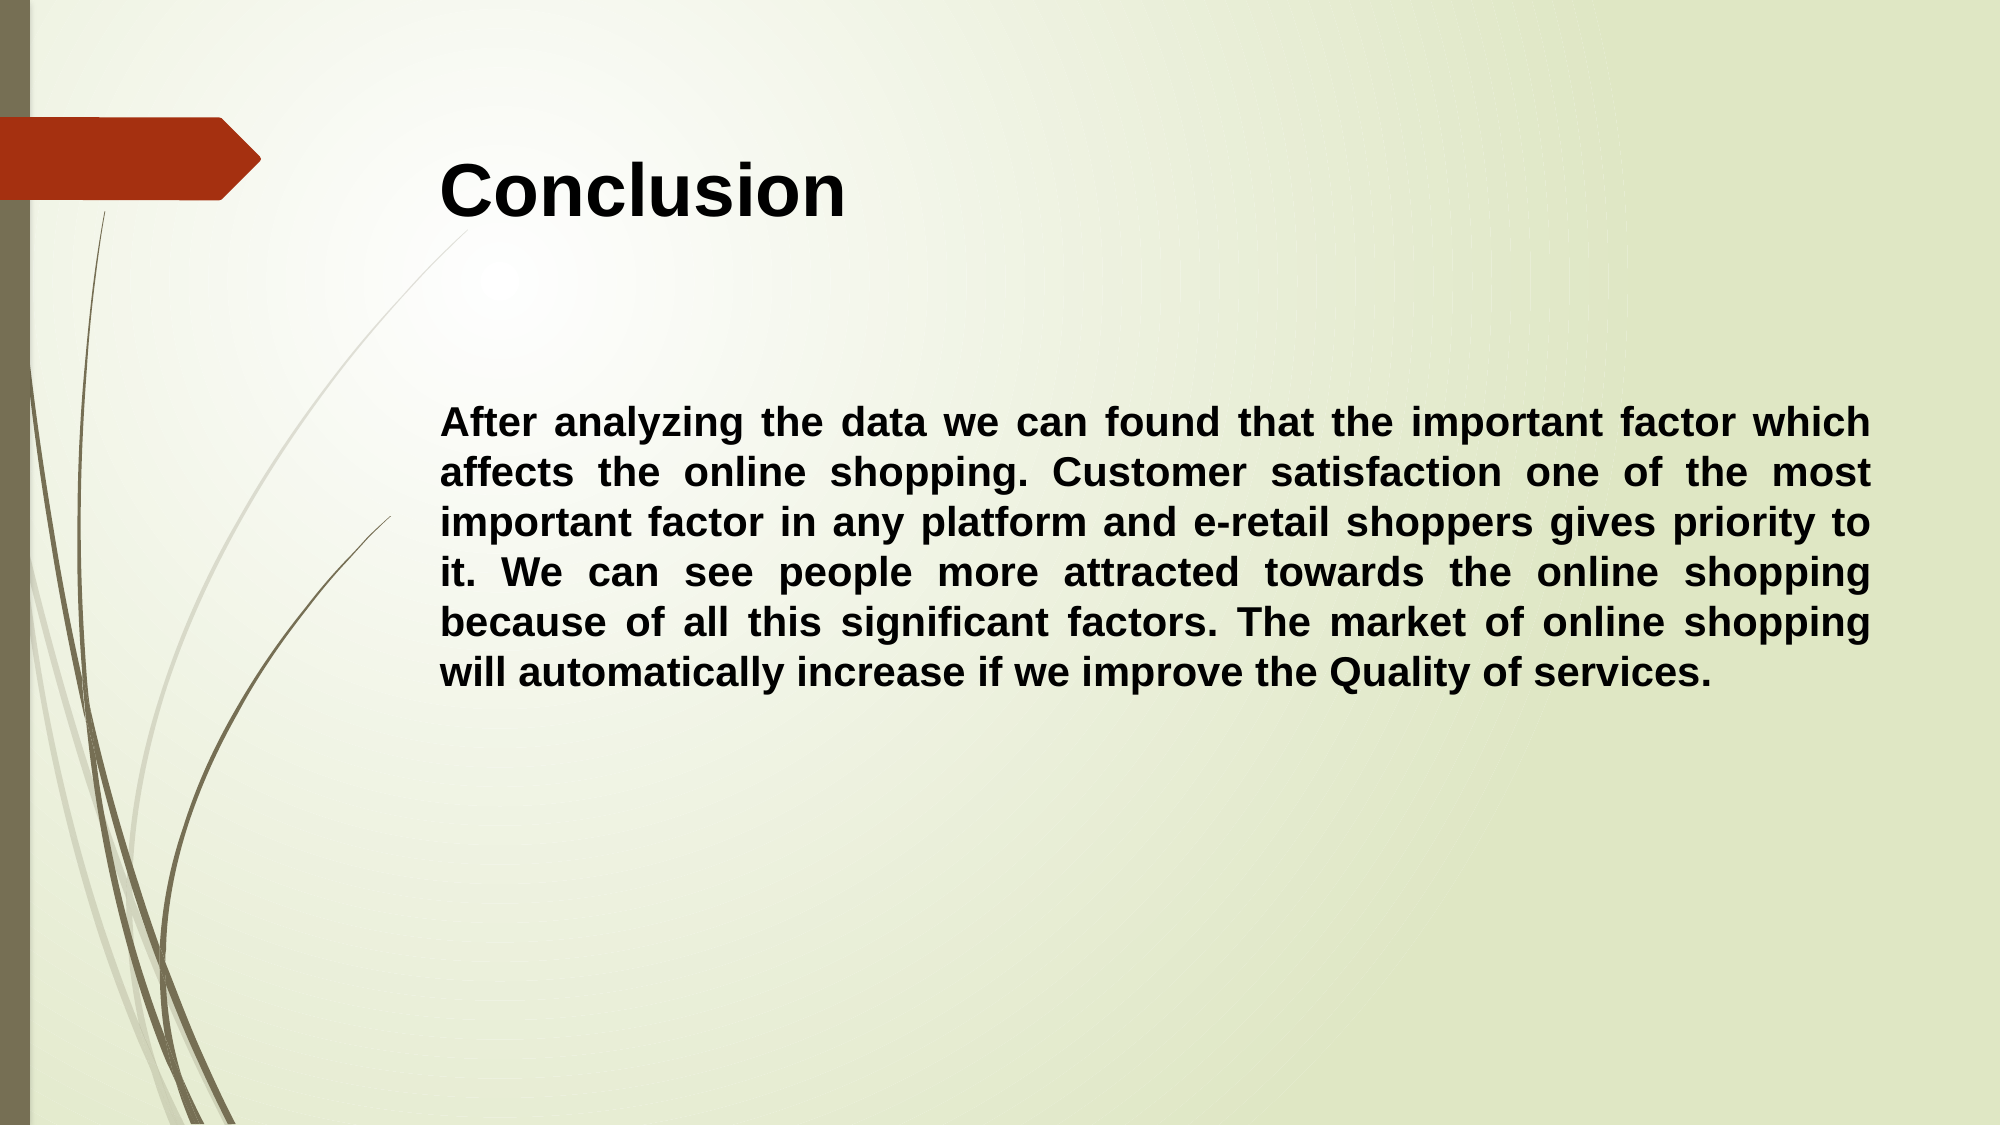

Conclusion

After analyzing the data we can found that the important factor which affects the online shopping. Customer satisfaction one of the most important factor in any platform and e-retail shoppers gives priority to it. We can see people more attracted towards the online shopping because of all this significant factors. The market of online shopping will automatically increase if we improve the Quality of services.